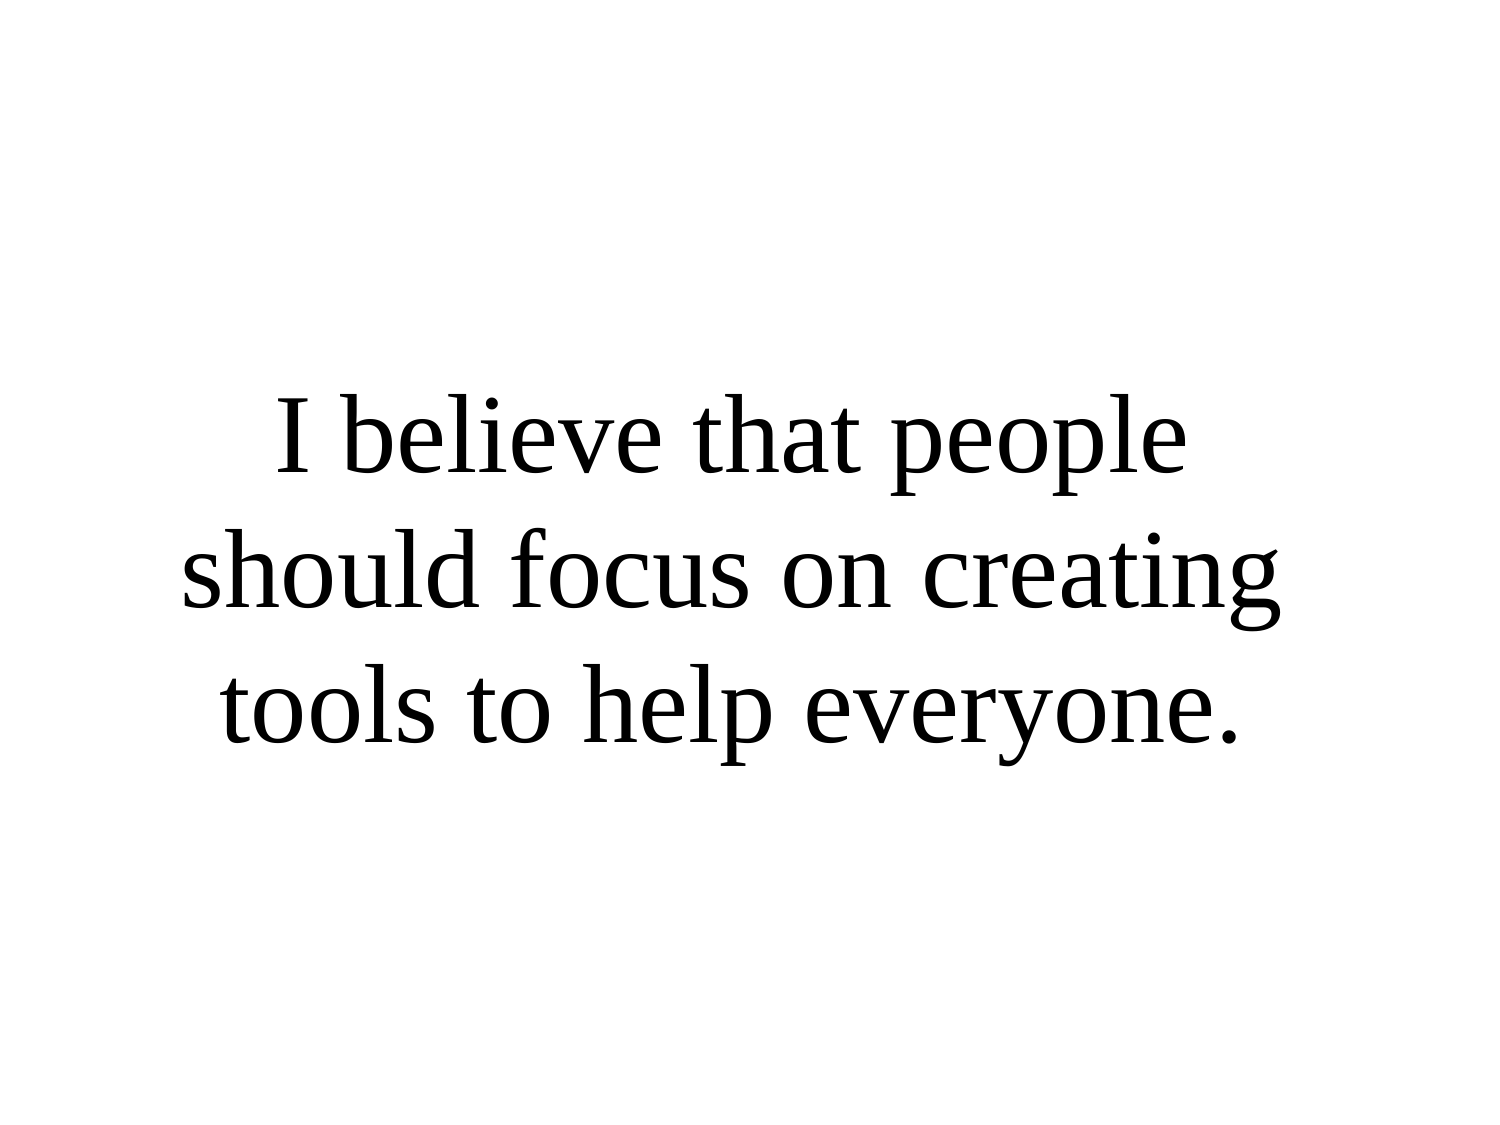

I believe that people should focus on creating tools to help everyone.